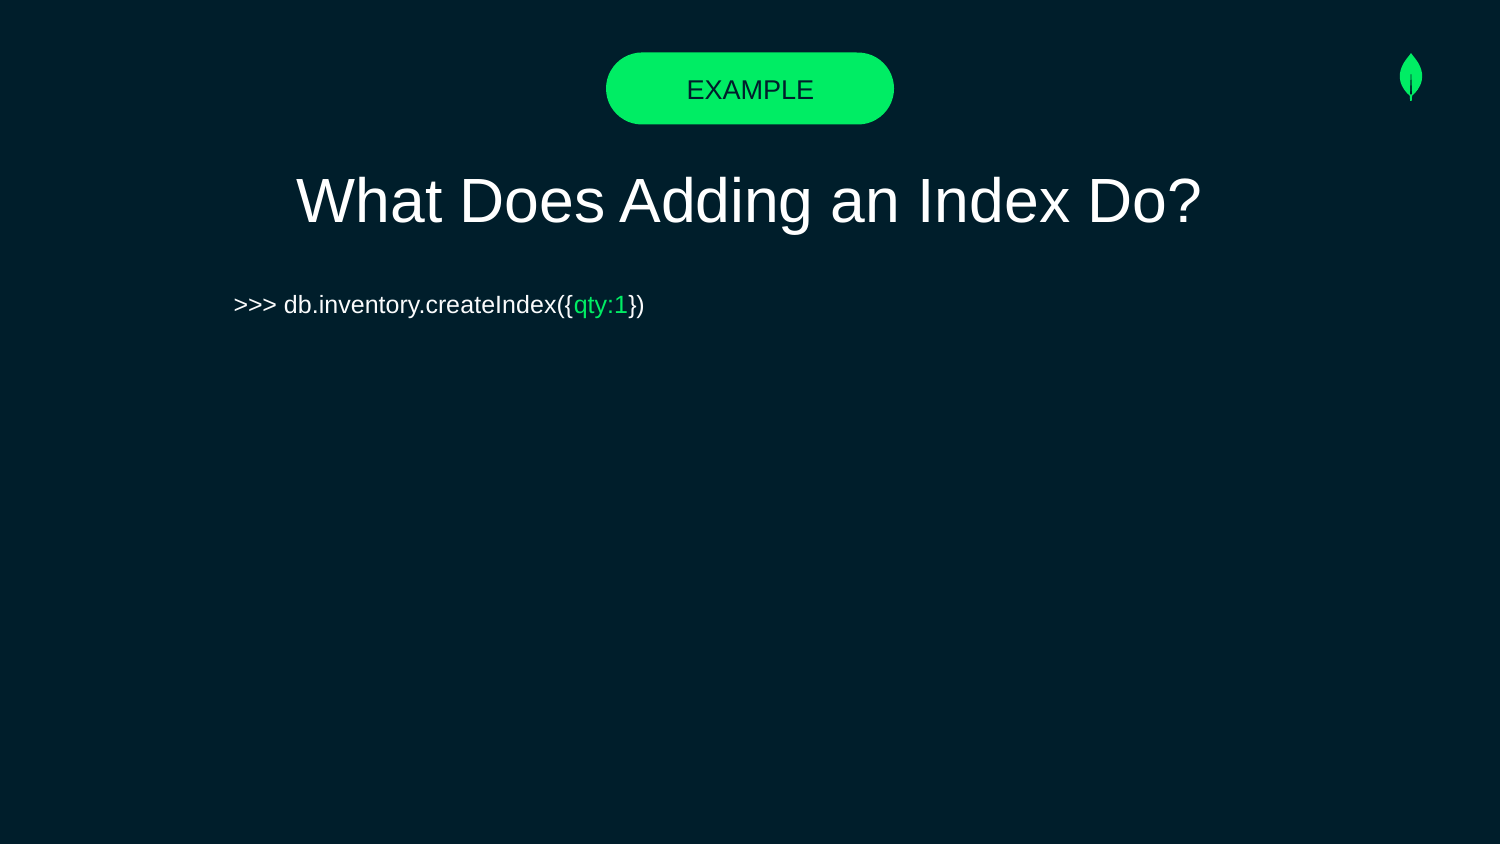

# EXAMPLE
What Does Adding an Index Do?
>>> db.inventory.createIndex({qty:1})